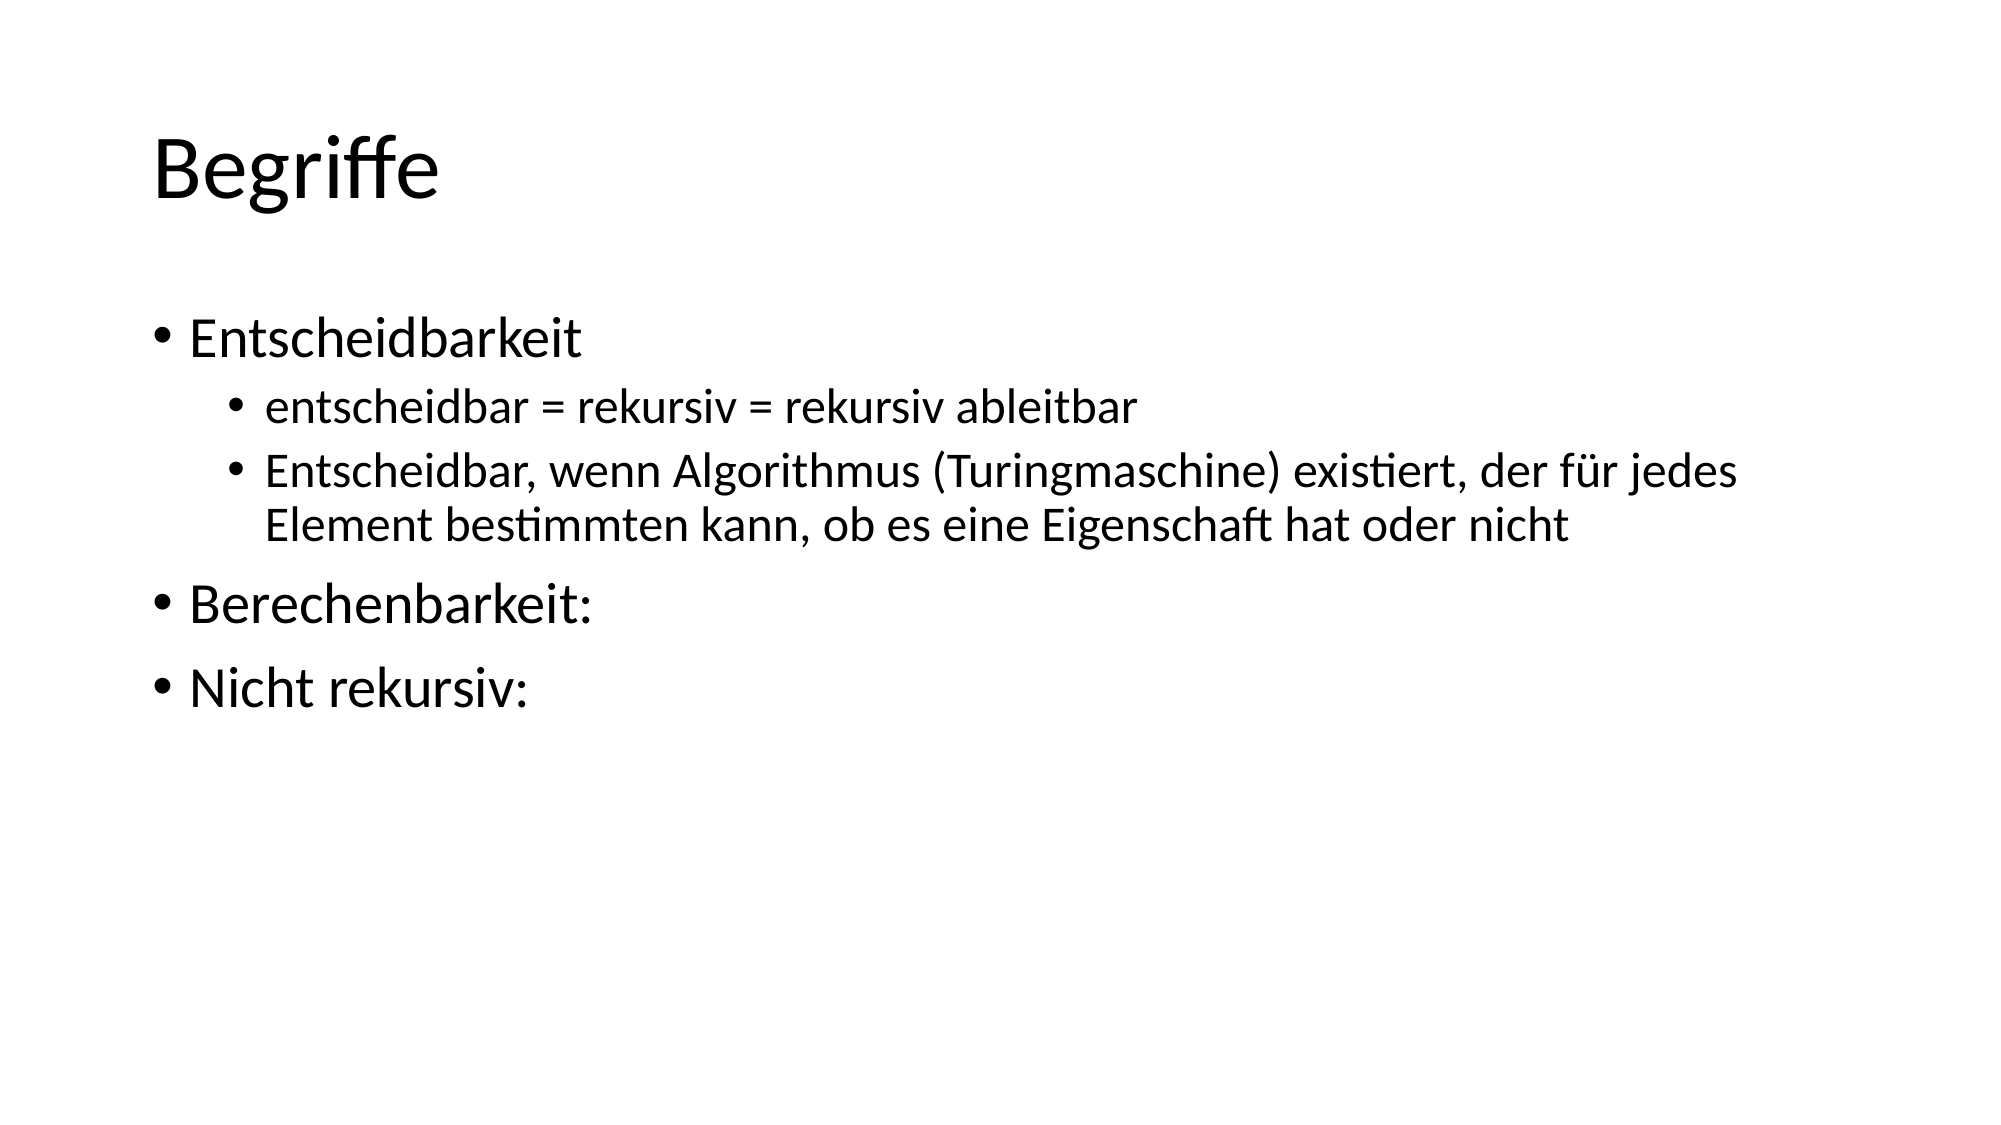

# Begriffe
Entscheidbarkeit
entscheidbar = rekursiv = rekursiv ableitbar
Entscheidbar, wenn Algorithmus (Turingmaschine) existiert, der für jedes Element bestimmten kann, ob es eine Eigenschaft hat oder nicht
Berechenbarkeit:
Nicht rekursiv: